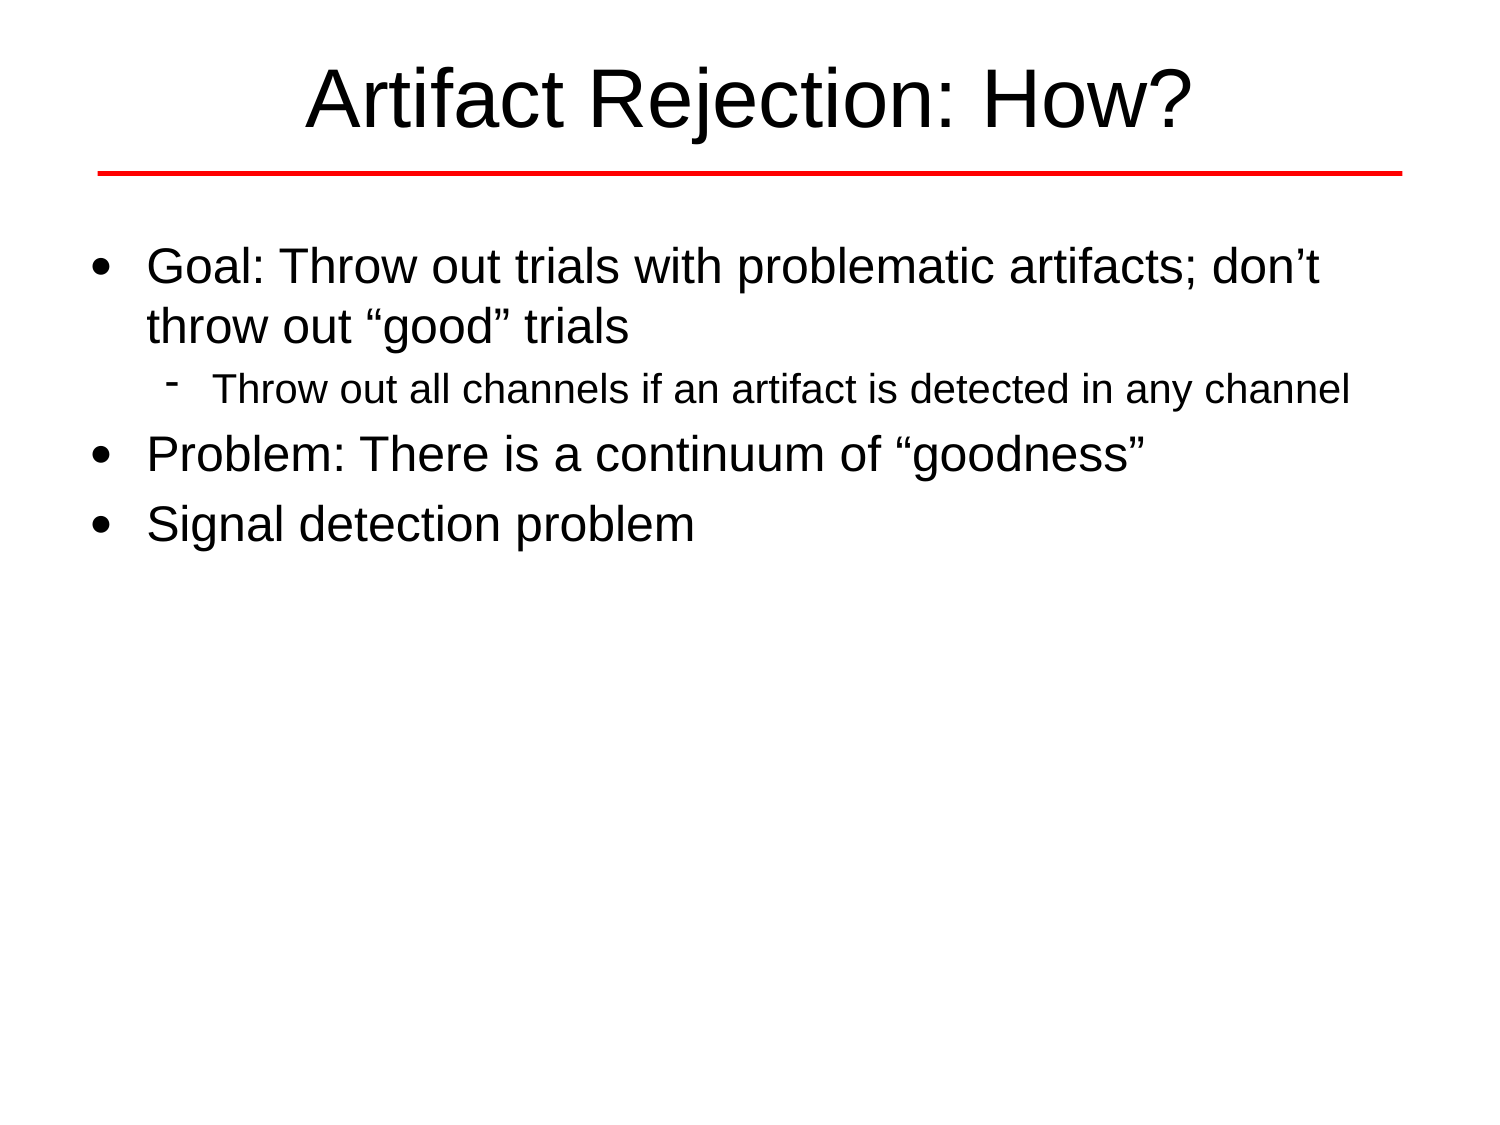

# Artifact Rejection: How?

Goal: Throw out trials with problematic artifacts; don’t throw out “good” trials
Throw out all channels if an artifact is detected in any channel
Problem: There is a continuum of “goodness”
Signal detection problem